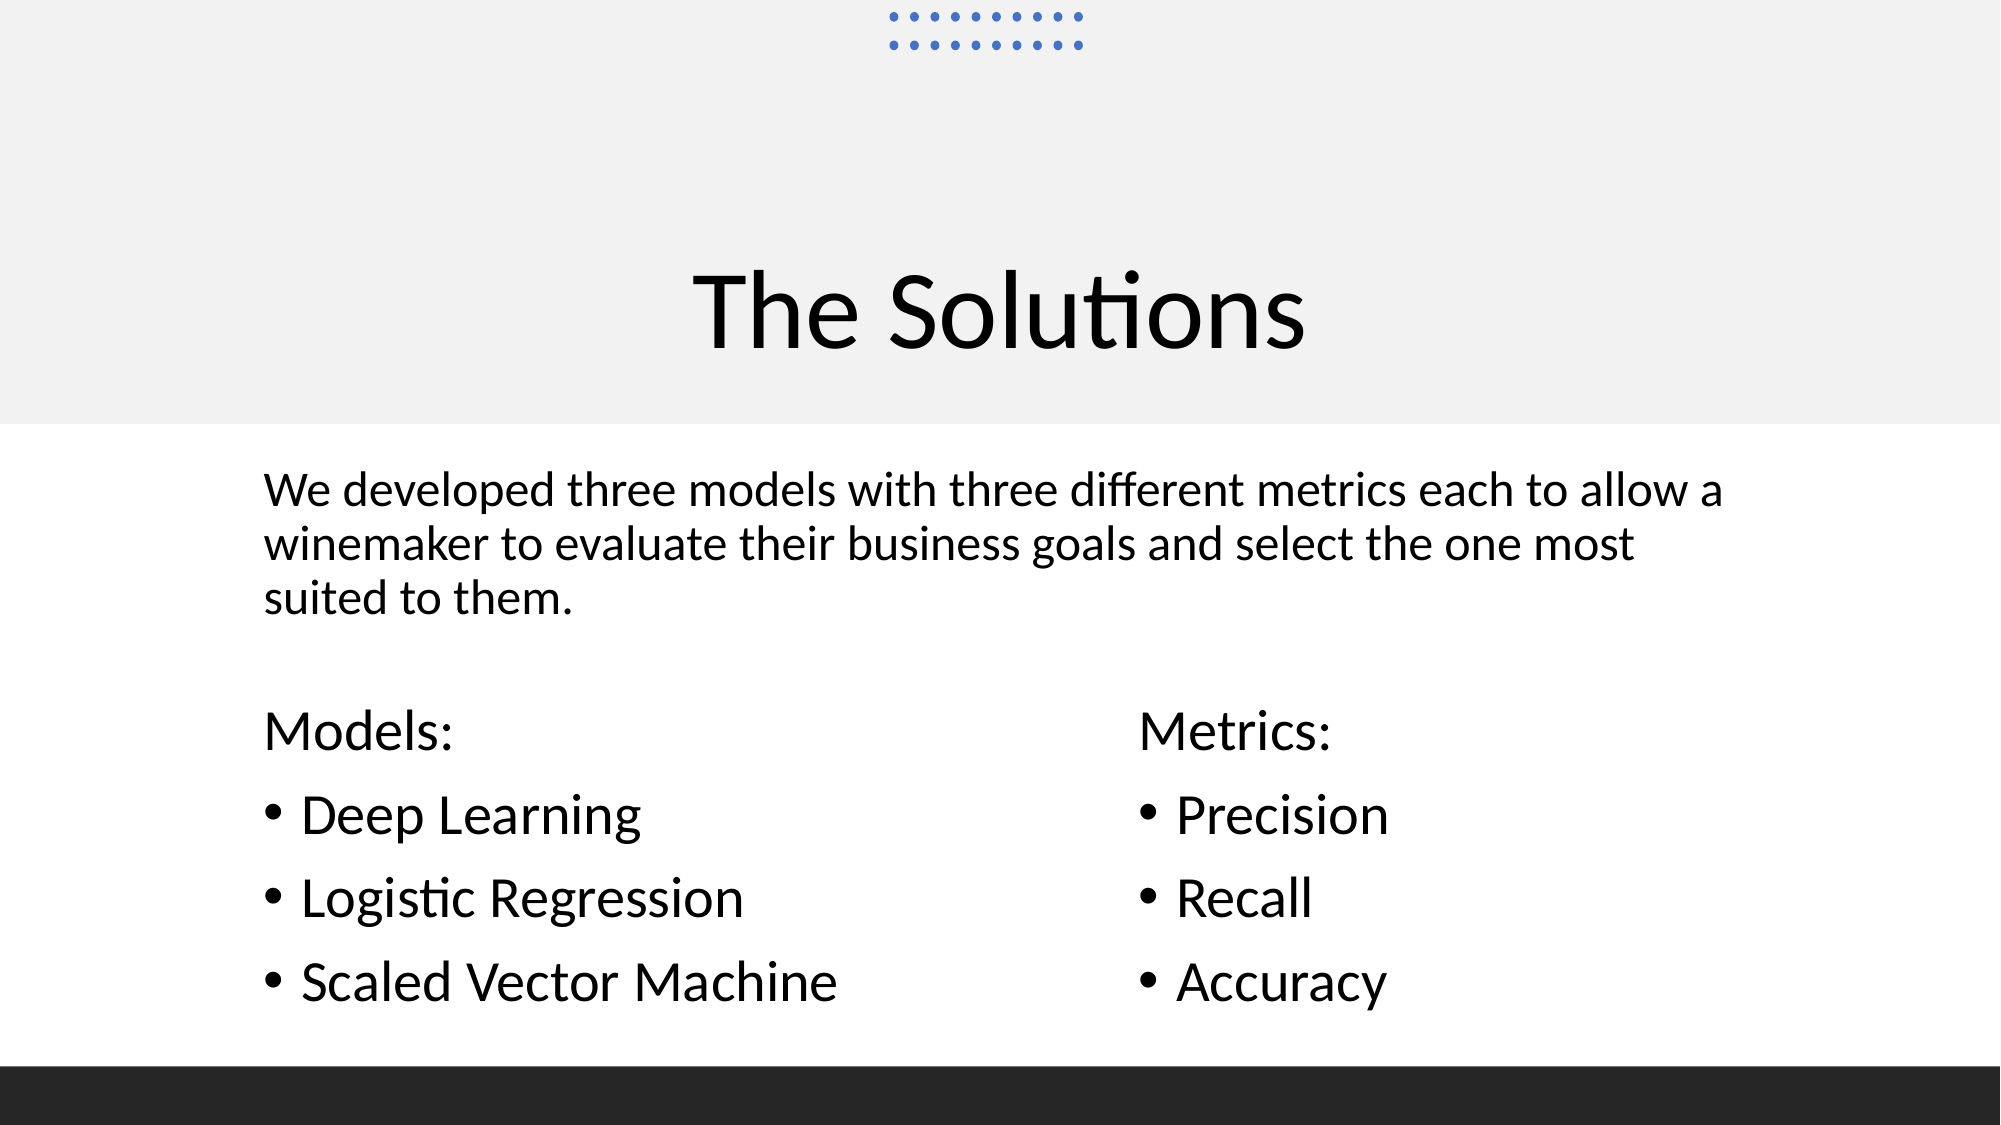

# The Solutions
We developed three models with three different metrics each to allow a winemaker to evaluate their business goals and select the one most suited to them.
Models:
Deep Learning
Logistic Regression
Scaled Vector Machine
Metrics:
Precision
Recall
Accuracy